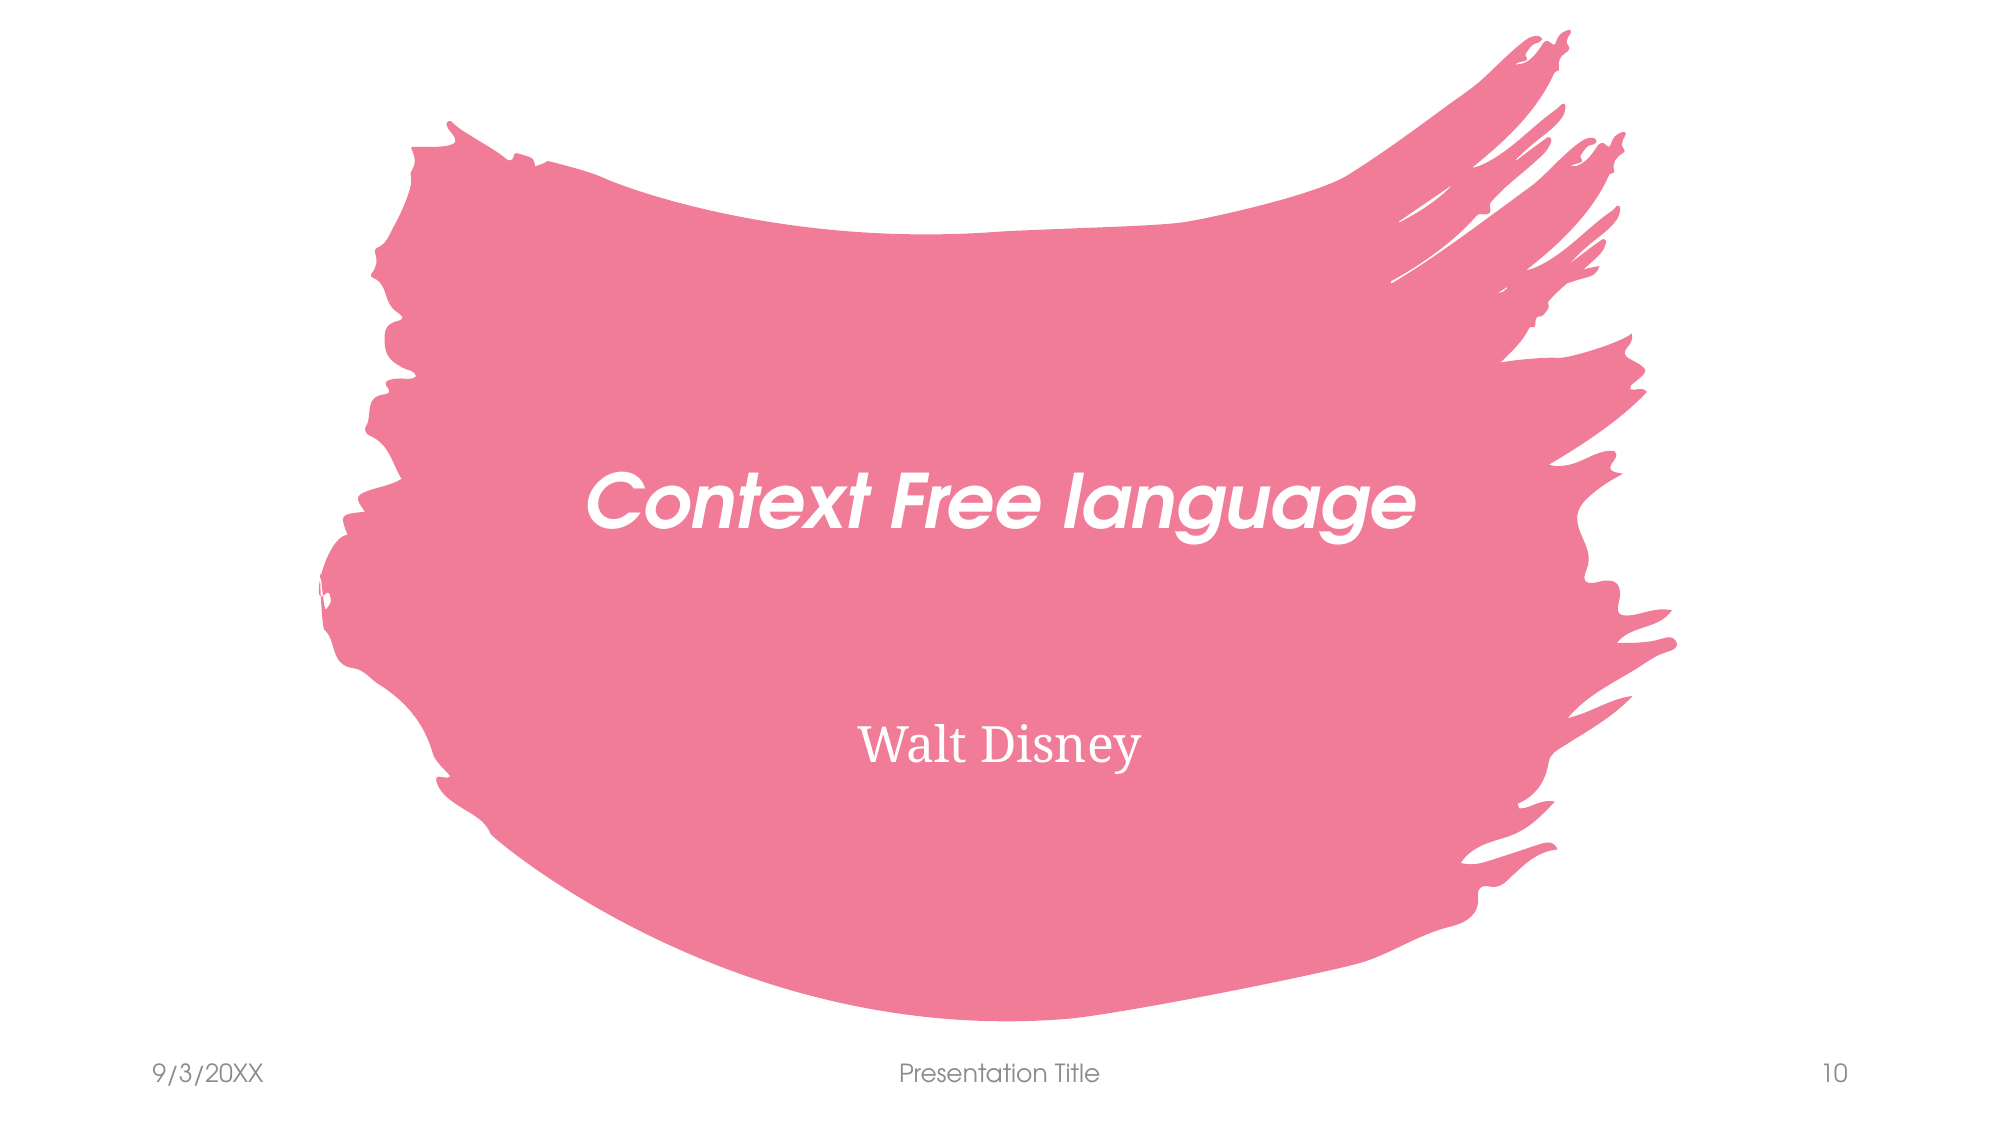

# Context Free language
Walt Disney
9/3/20XX
Presentation Title
10